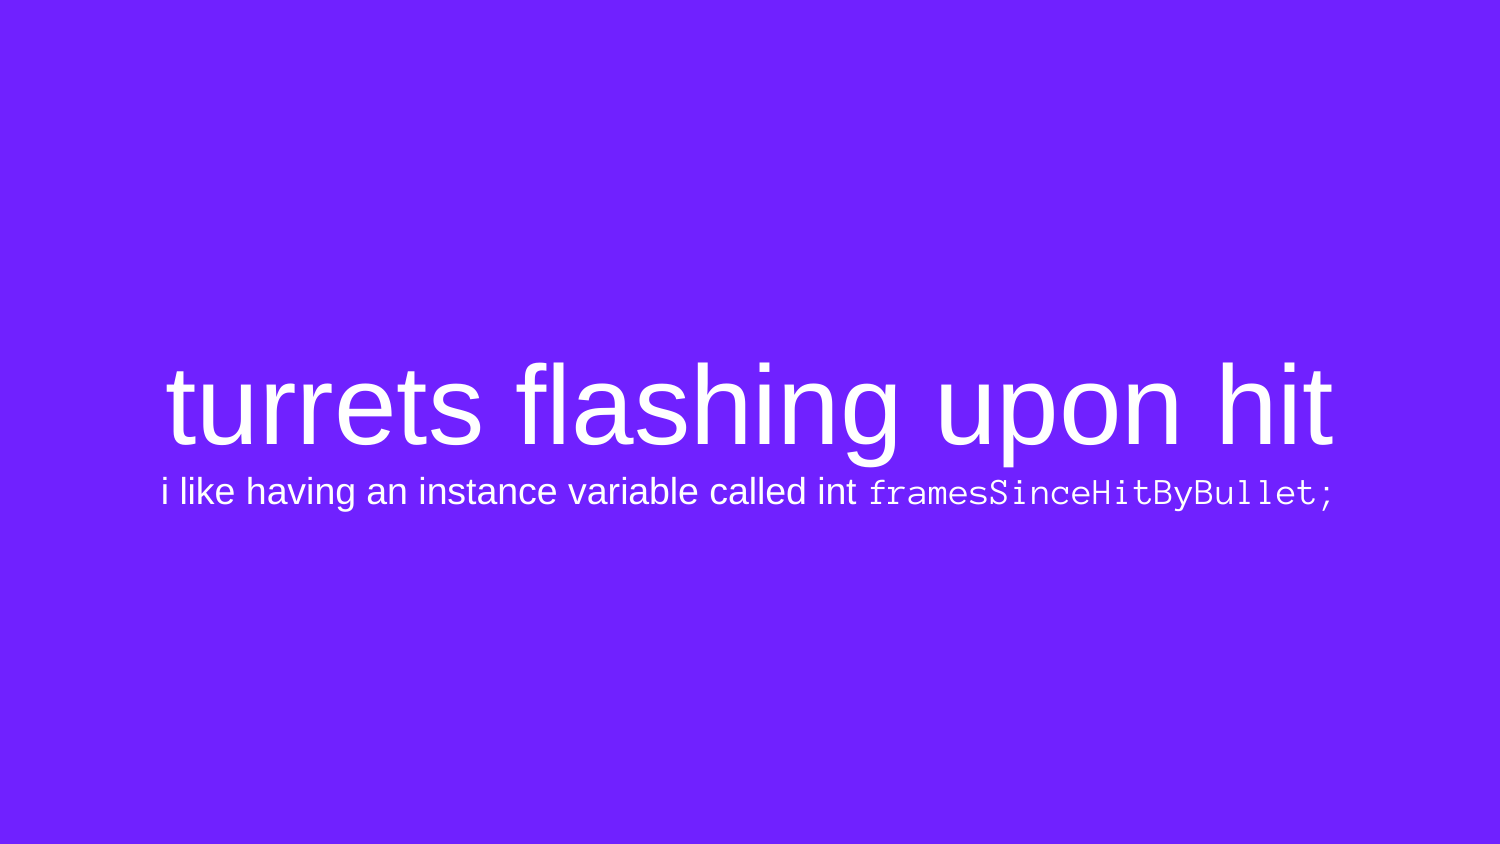

# turrets flashing upon hit i like having an instance variable called int framesSinceHitByBullet;